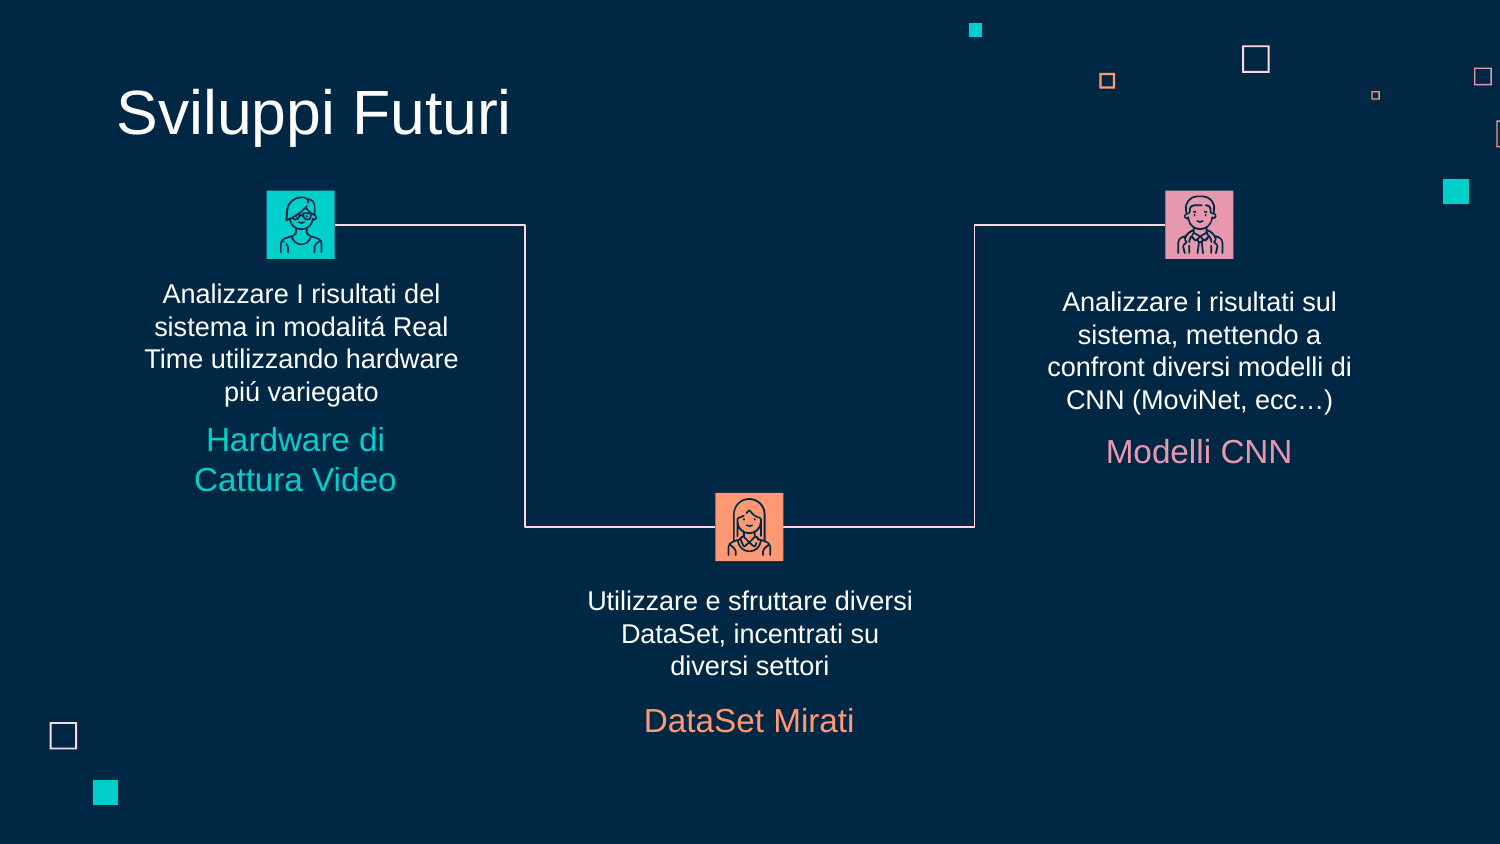

Sviluppi Futuri

Analizzare I risultati del sistema in modalitá Real Time utilizzando hardware piú variegato
Analizzare i risultati sul sistema, mettendo a confront diversi modelli di CNN (MoviNet, ecc…)
Modelli CNN
# Hardware di Cattura Video

Utilizzare e sfruttare diversi DataSet, incentrati su diversi settori
DataSet Mirati